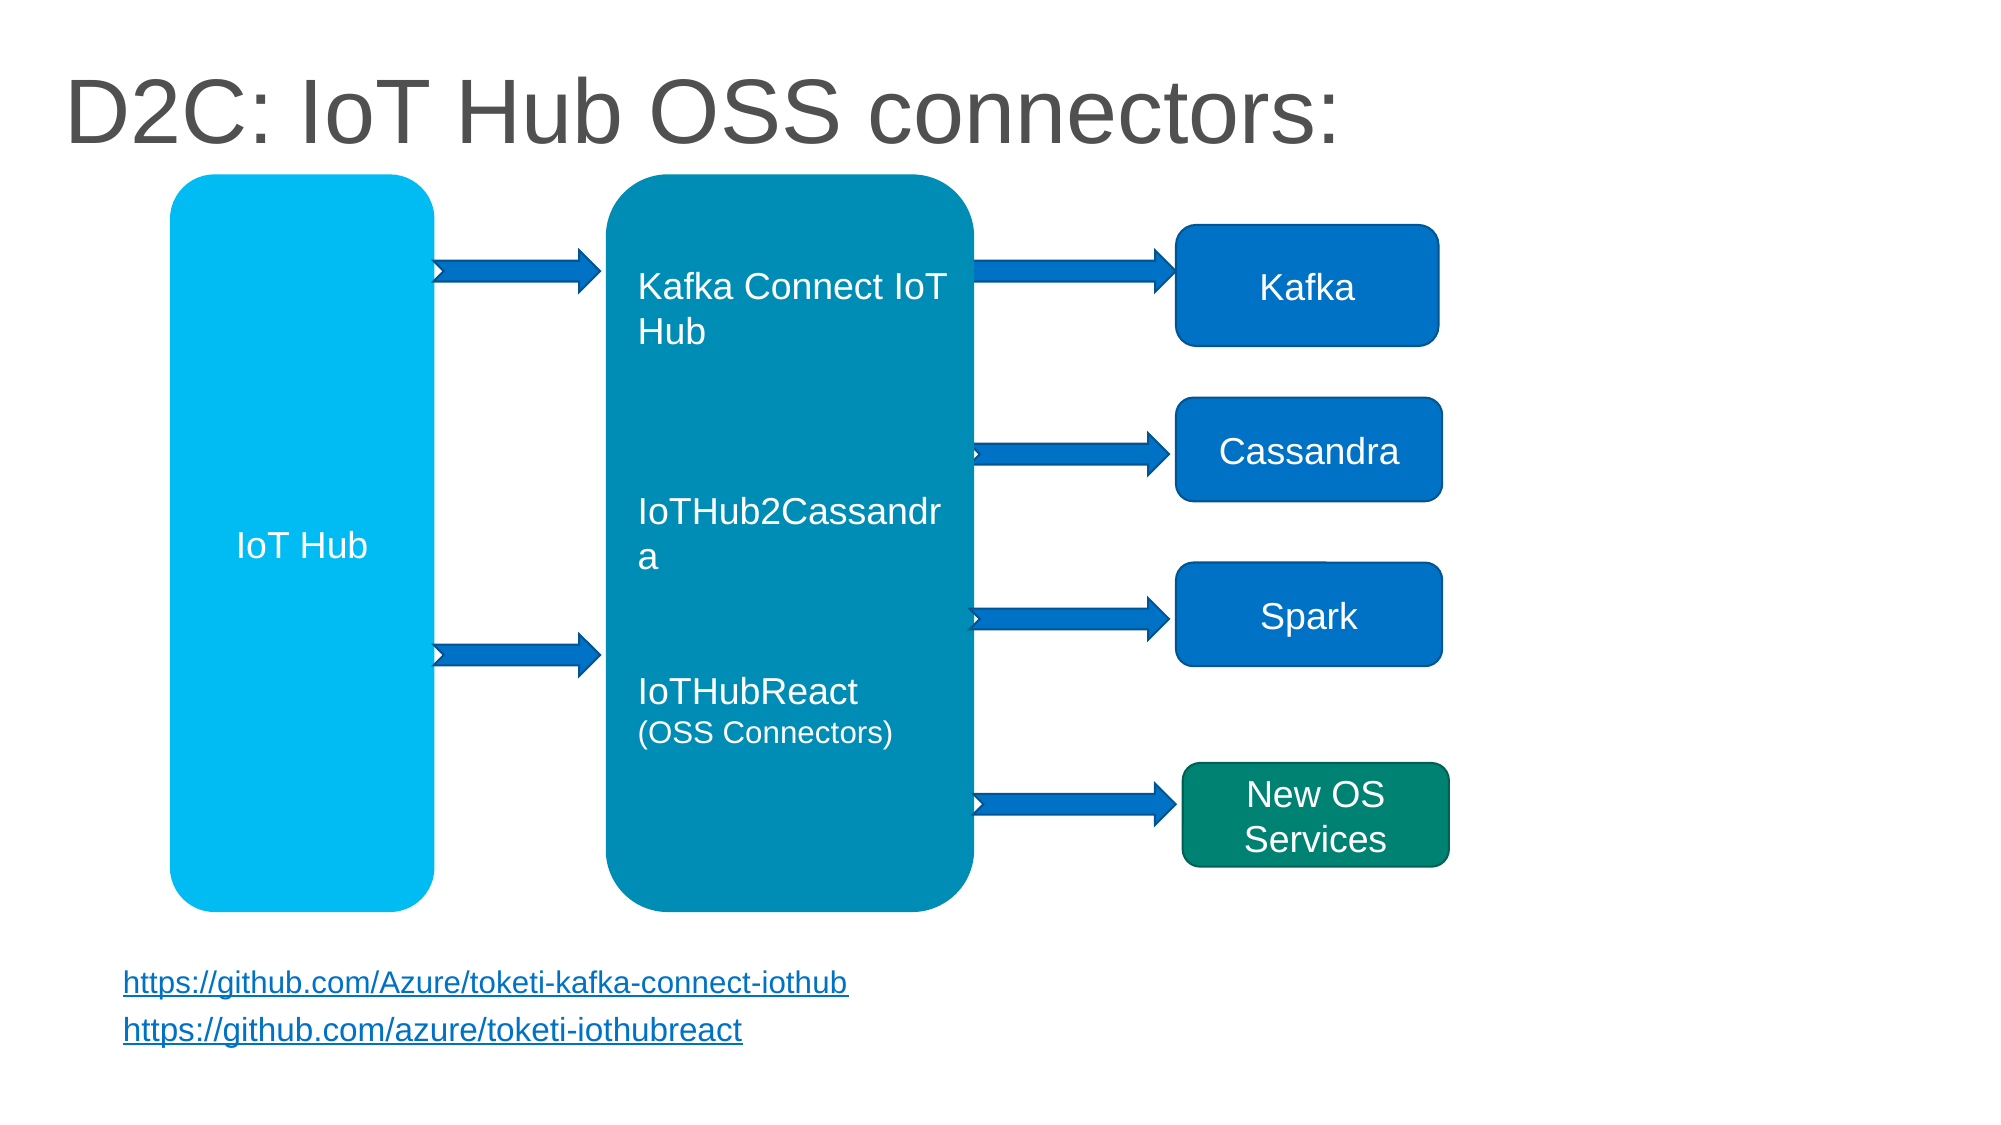

D2C: IoT Hub OSS connectors:
IoT Hub

Kafka Connect IoT Hub

IoTHub2Cassandra

IoTHubReact
(OSS Connectors)

Kafka

Cassandra

Spark

New OS Services

https://github.com/Azure/toketi-kafka-connect-iothub
https://github.com/azure/toketi-iothubreact